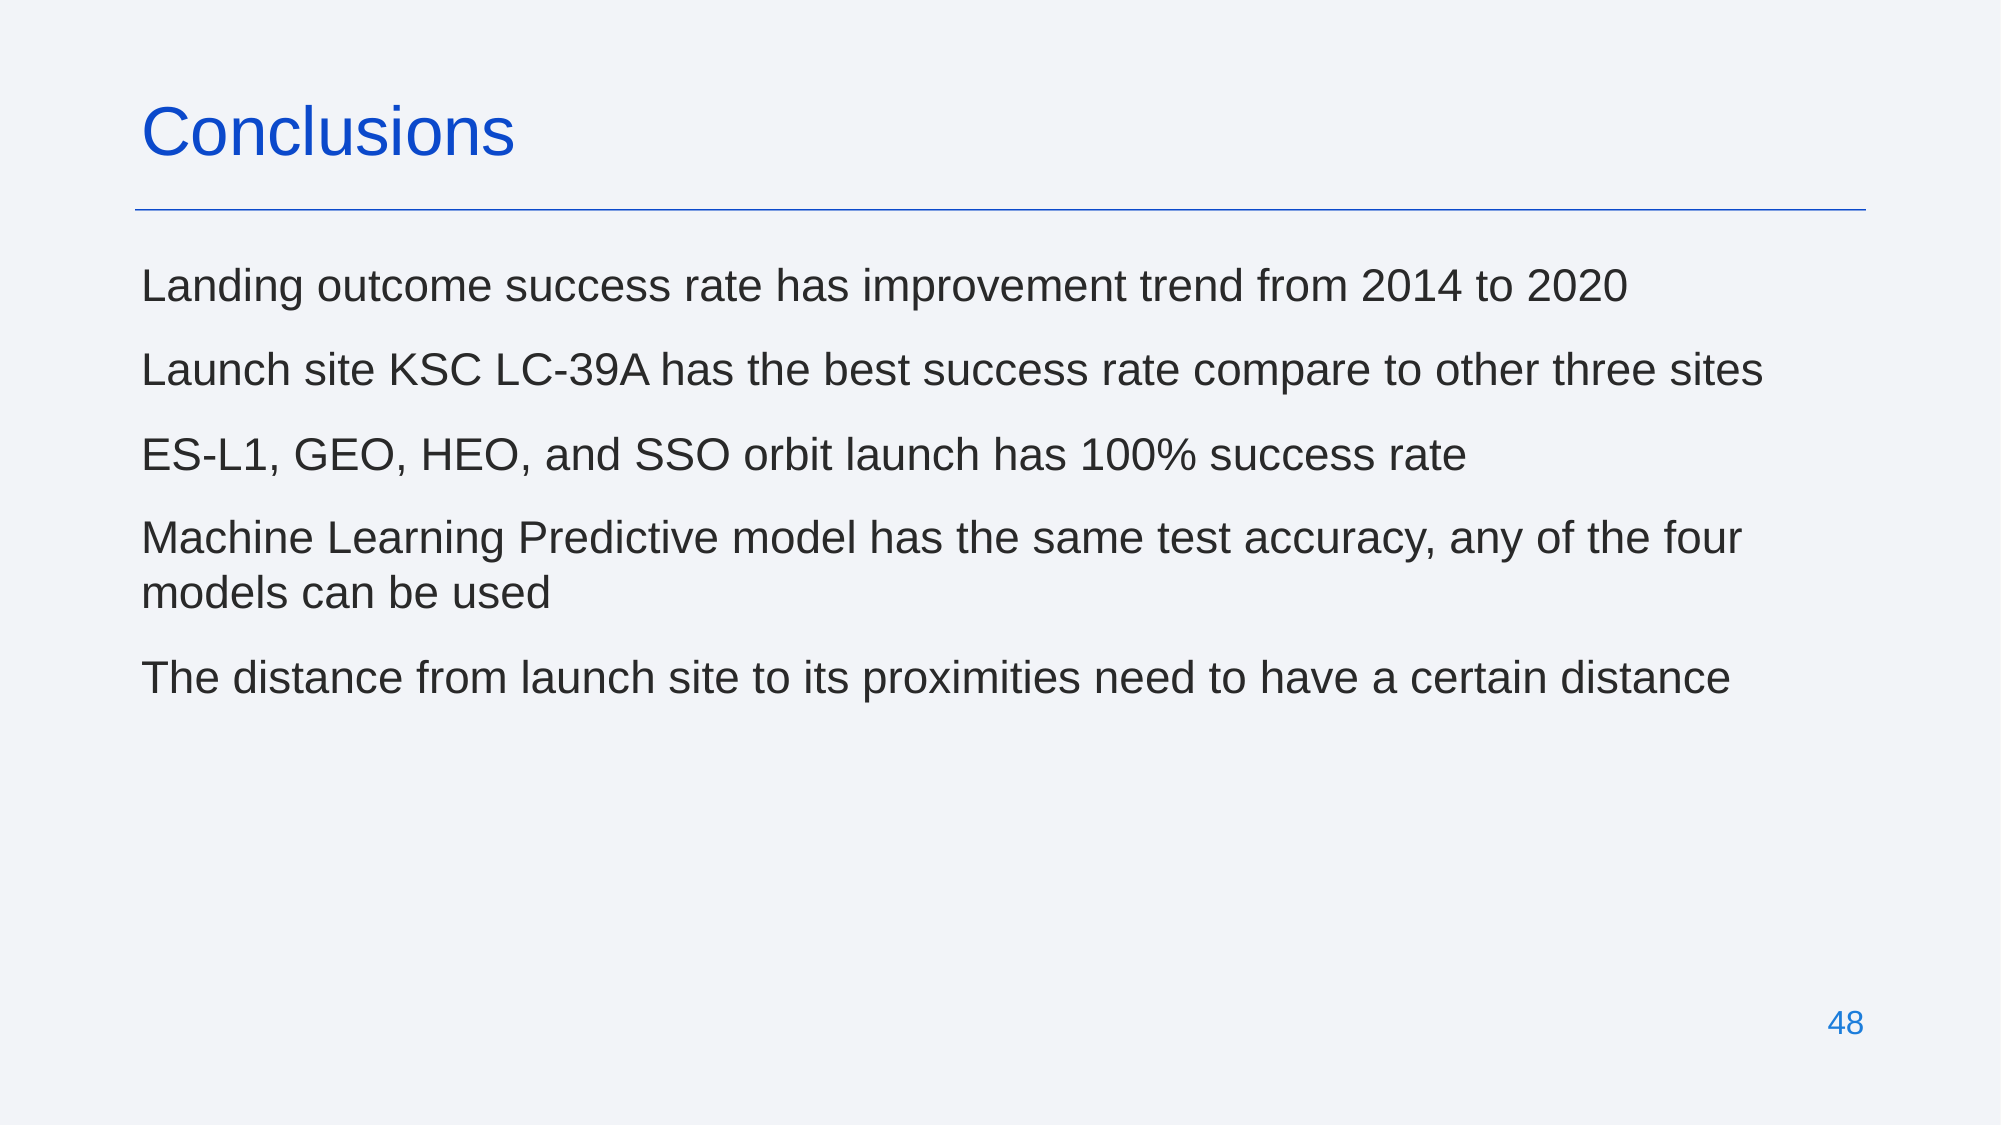

Conclusions
Landing outcome success rate has improvement trend from 2014 to 2020
Launch site KSC LC-39A has the best success rate compare to other three sites
ES-L1, GEO, HEO, and SSO orbit launch has 100% success rate
Machine Learning Predictive model has the same test accuracy, any of the four models can be used
The distance from launch site to its proximities need to have a certain distance

48